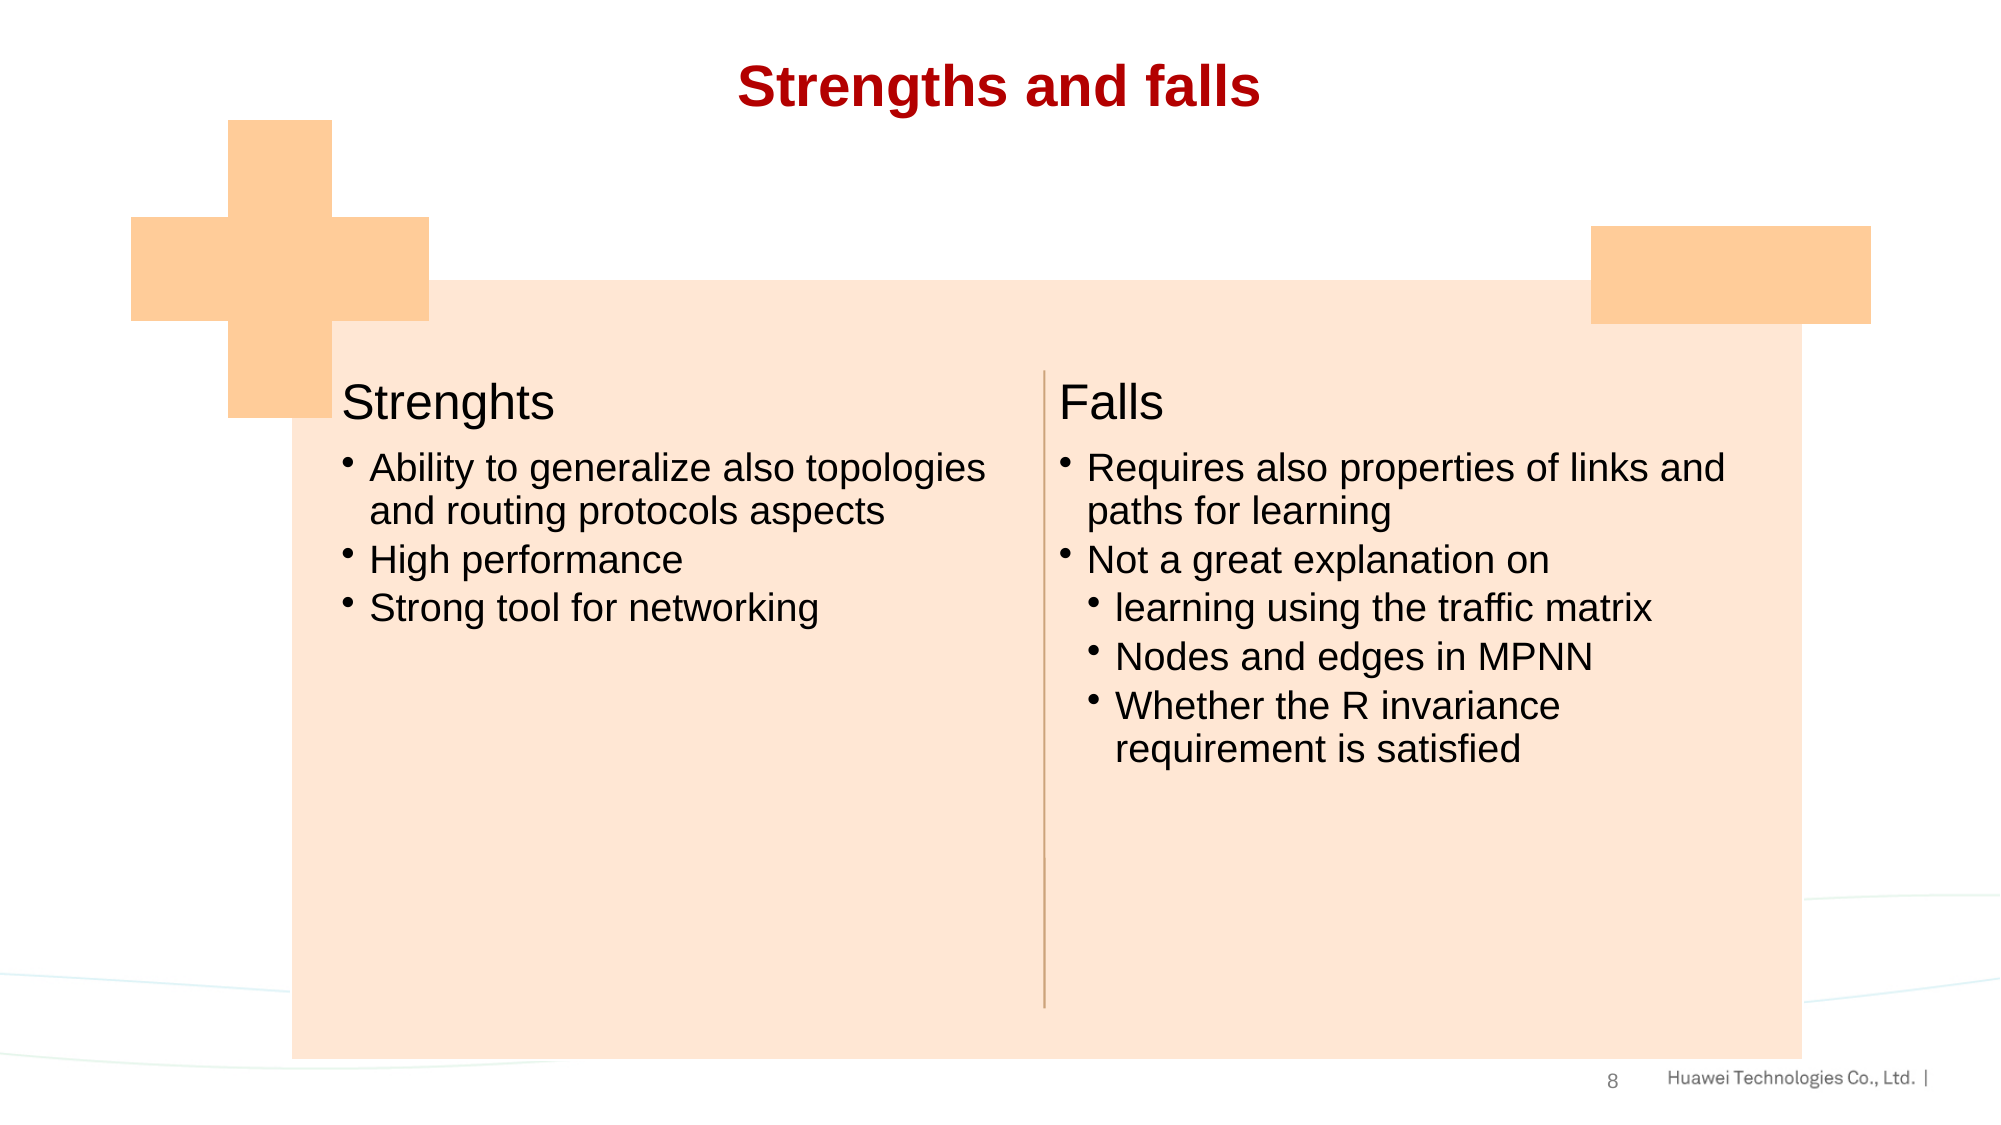

# Strengths and falls
Strenghts
Ability to generalize also topologies and routing protocols aspects
High performance
Strong tool for networking
Falls
Requires also properties of links and paths for learning
Not a great explanation on
learning using the traffic matrix
Nodes and edges in MPNN
Whether the R invariance requirement is satisfied